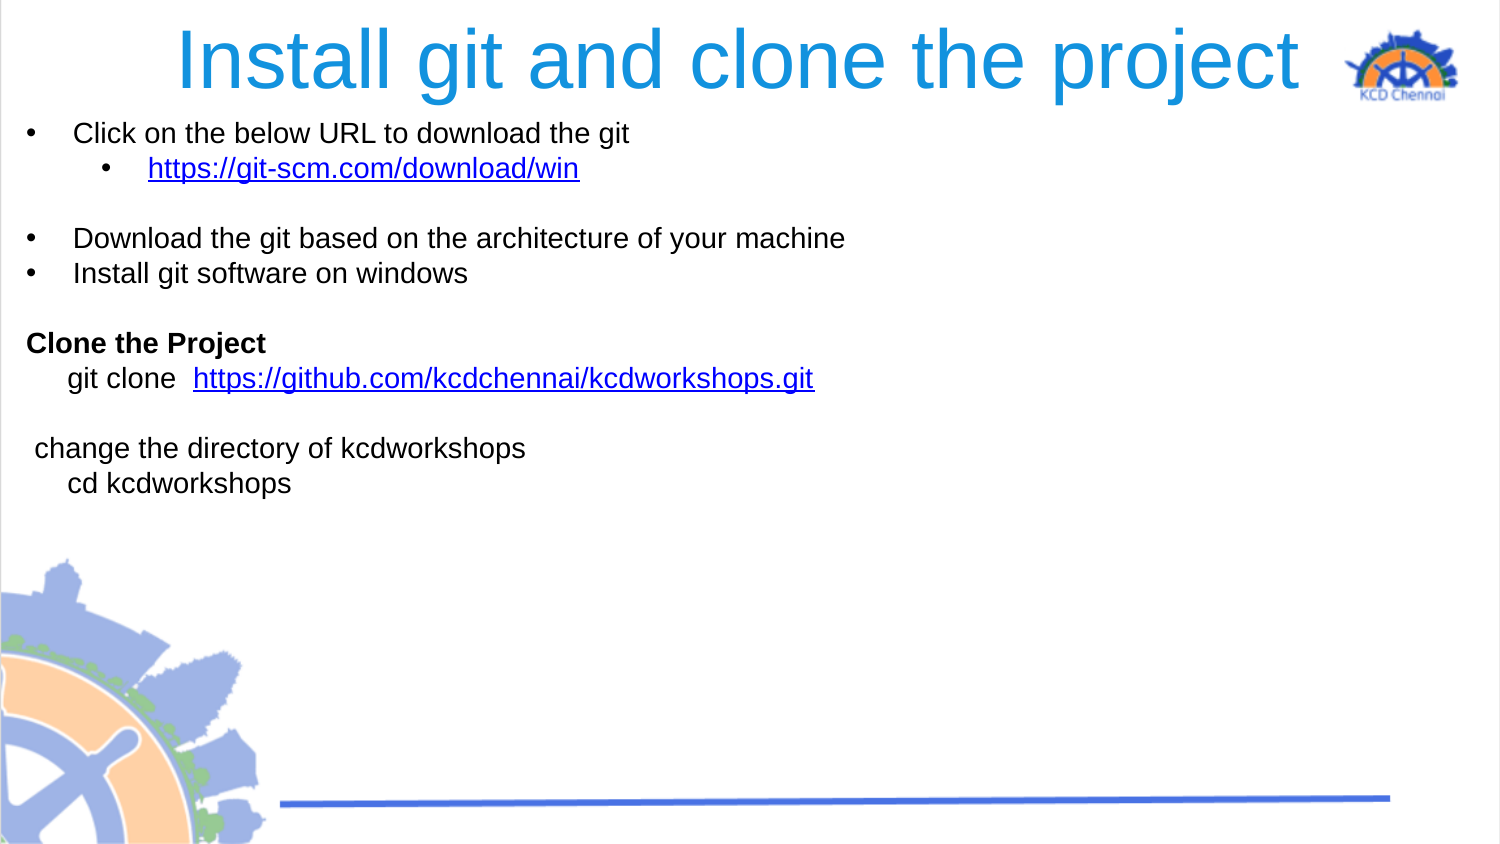

# Install git and clone the project
Click on the below URL to download the git
https://git-scm.com/download/win

Download the git based on the architecture of your machine
Install git software on windows

Clone the Project
     git clone  https://github.com/kcdchennai/kcdworkshops.git

 change the directory of kcdworkshops
     cd kcdworkshops